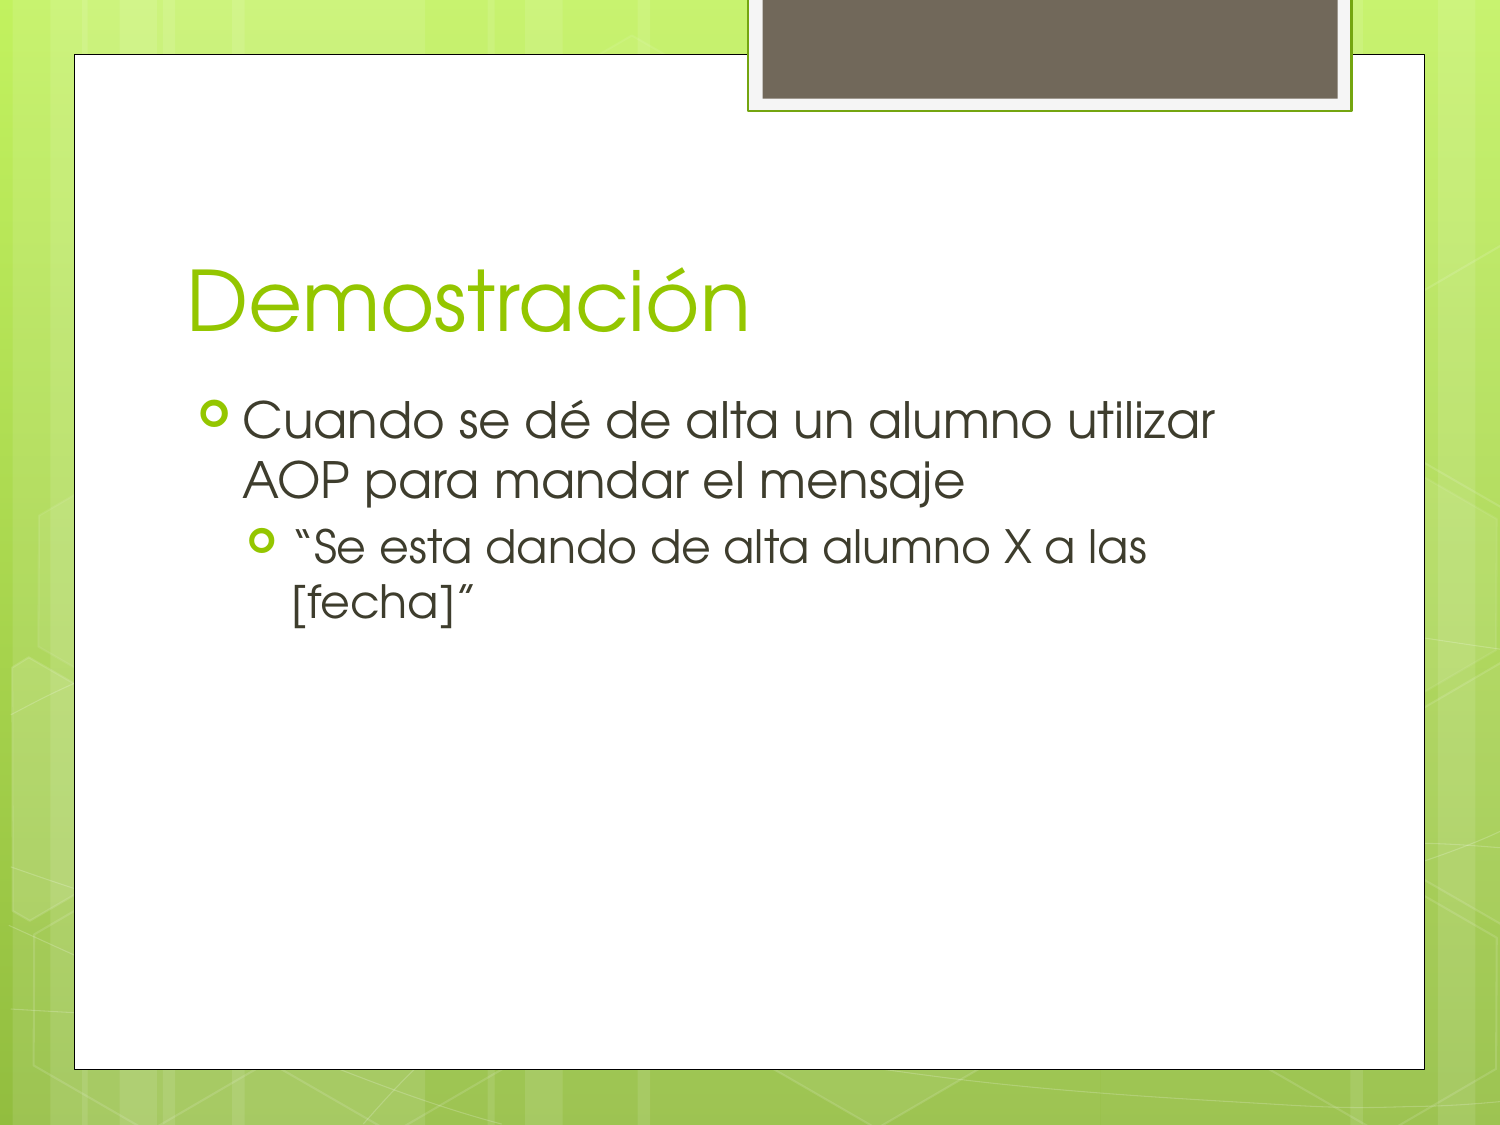

# Demostración
Cuando se dé de alta un alumno utilizar AOP para mandar el mensaje
“Se esta dando de alta alumno X a las [fecha]”